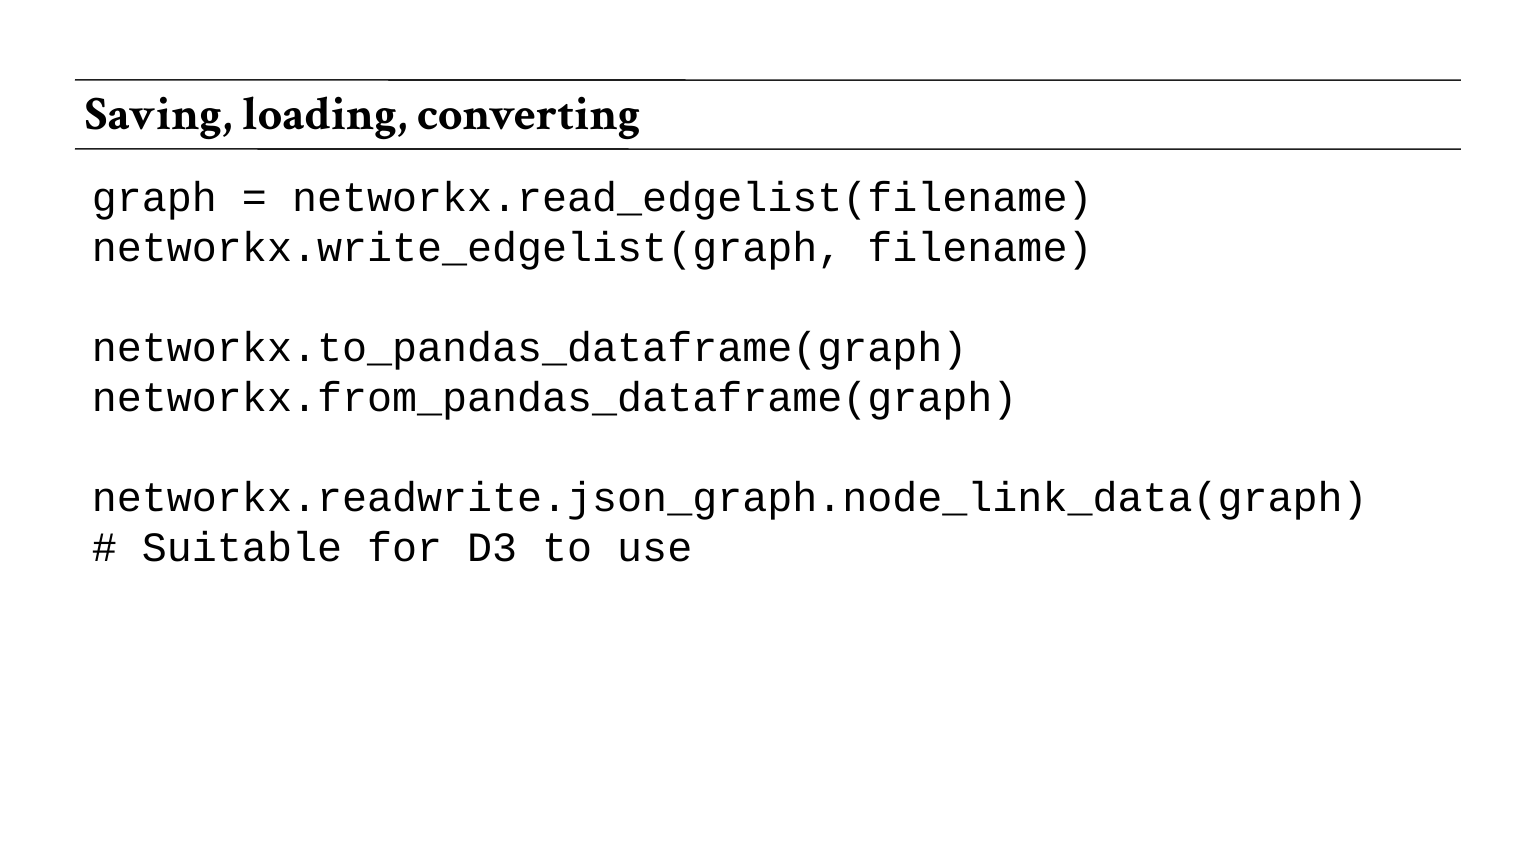

# Saving, loading, converting
graph = networkx.read_edgelist(filename)
networkx.write_edgelist(graph, filename)

networkx.to_pandas_dataframe(graph)
networkx.from_pandas_dataframe(graph)

networkx.readwrite.json_graph.node_link_data(graph)
# Suitable for D3 to use